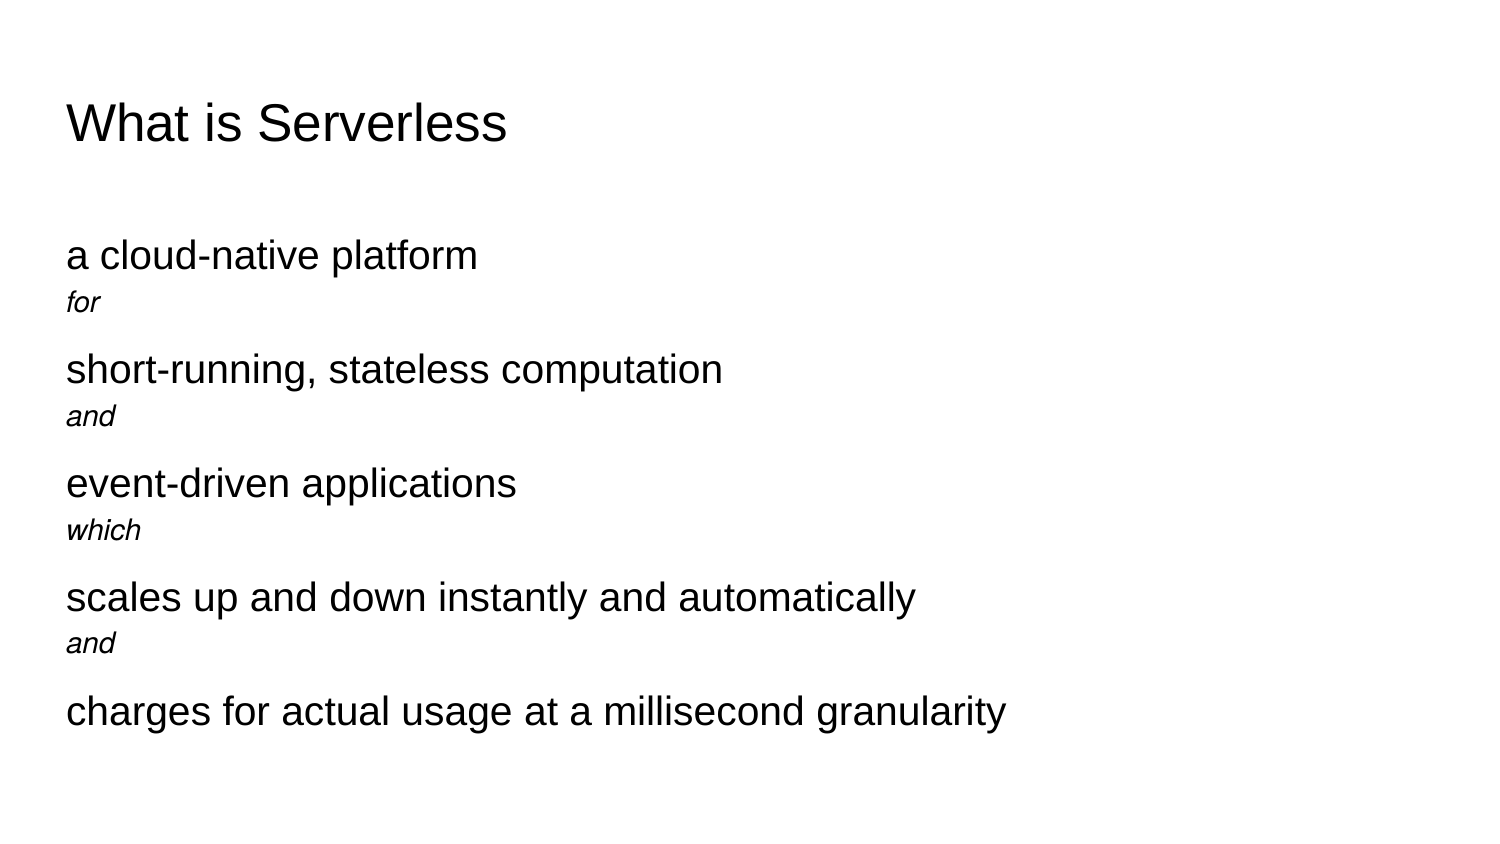

# What is Serverless
a cloud-native platform
for
short-running, stateless computation
and
event-driven applications
which
scales up and down instantly and automatically
and
charges for actual usage at a millisecond granularity